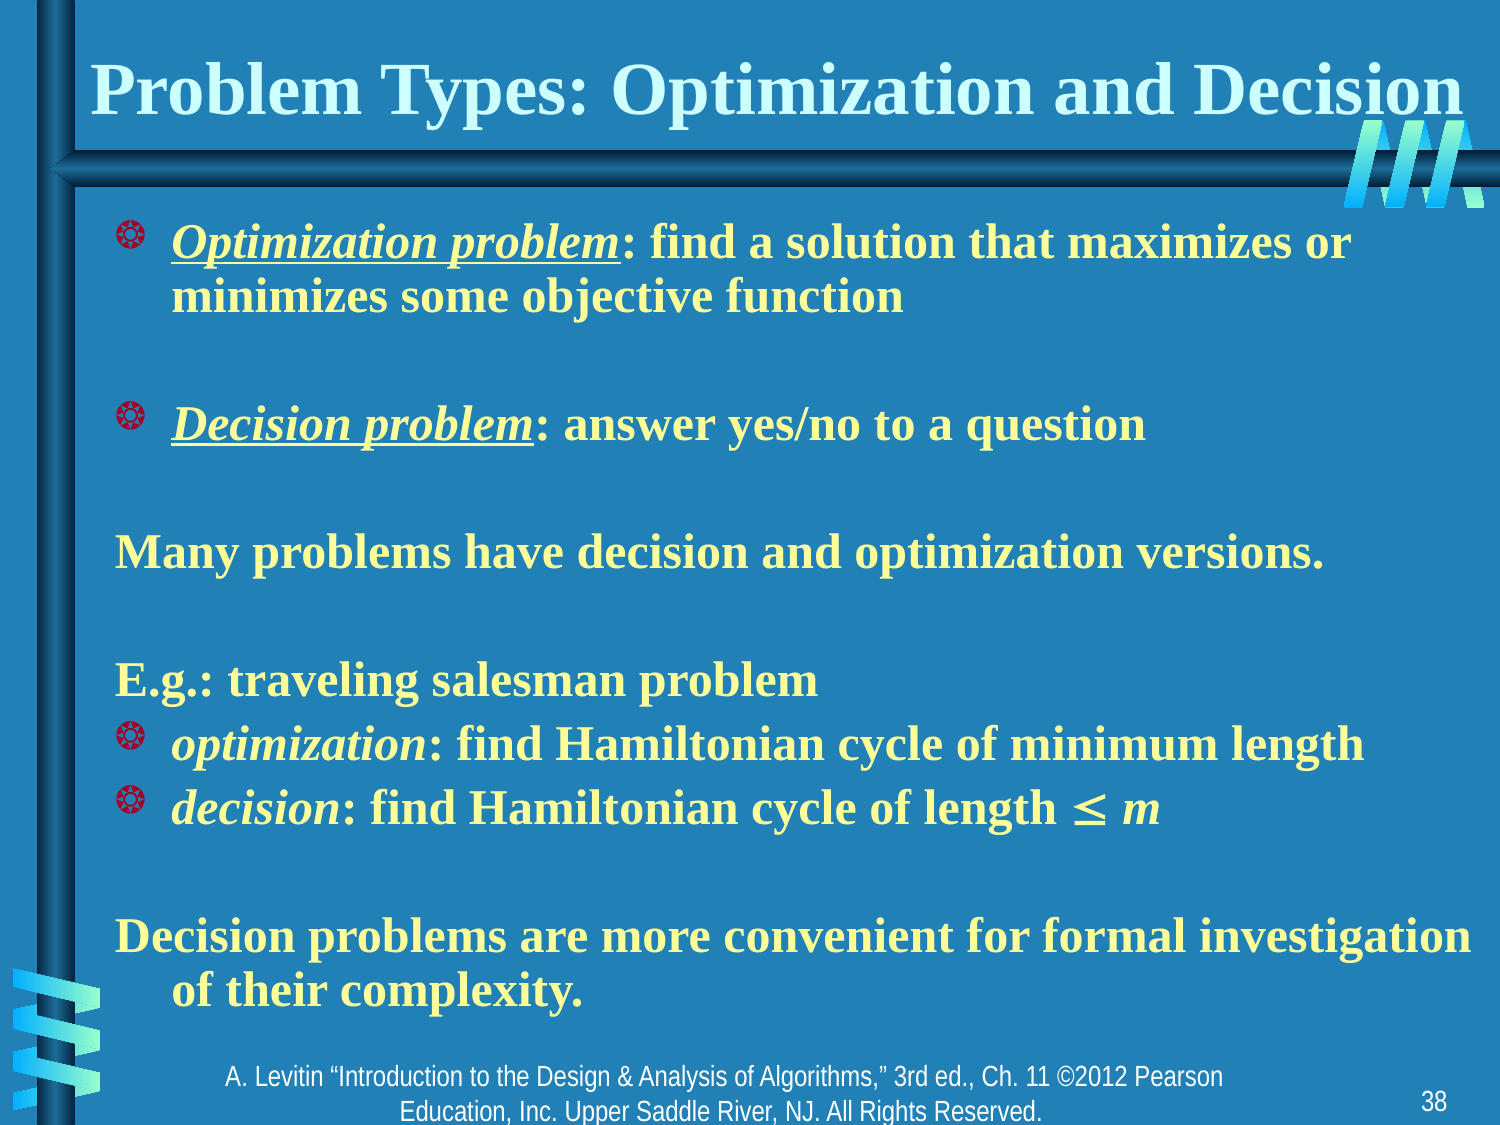

# Problem Types: Optimization and Decision
Optimization problem: find a solution that maximizes or minimizes some objective function

Decision problem: answer yes/no to a question

Many problems have decision and optimization versions.

E.g.: traveling salesman problem
optimization: find Hamiltonian cycle of minimum length
decision: find Hamiltonian cycle of length ≤ m

Decision problems are more convenient for formal investigation of their complexity.
A. Levitin “Introduction to the Design & Analysis of Algorithms,” 3rd ed., Ch. 11 ©2012 Pearson Education, Inc. Upper Saddle River, NJ. All Rights Reserved.
38